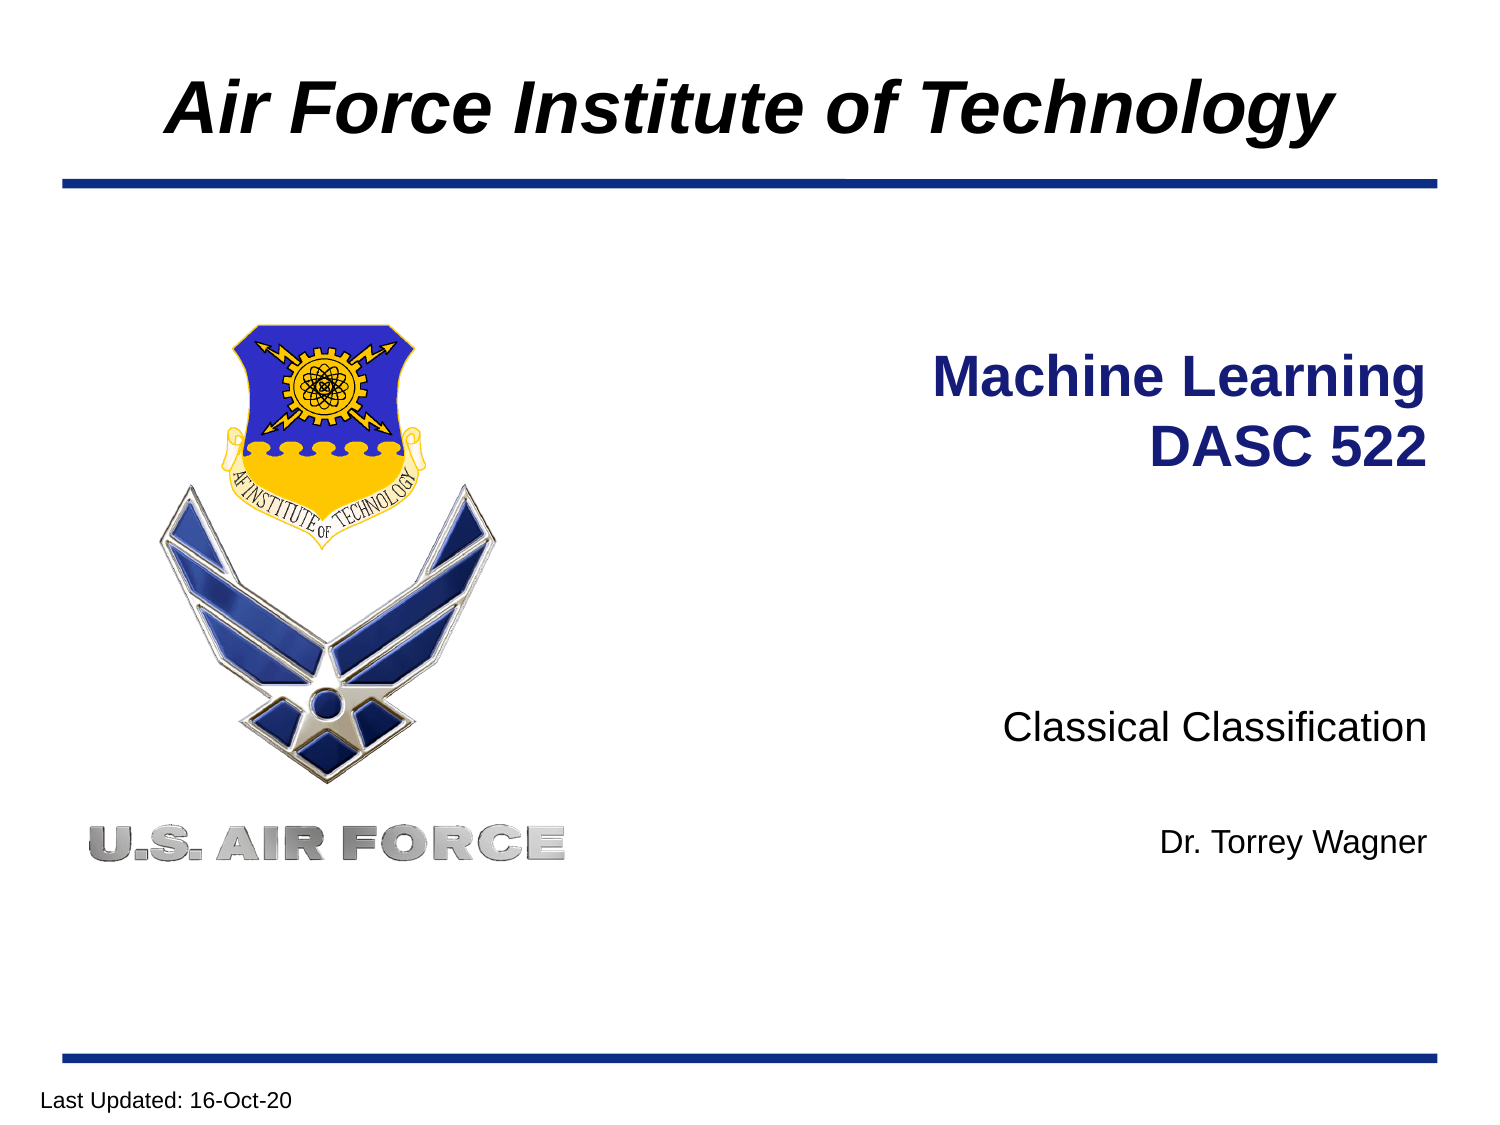

# Machine Learning DASC 522

Classical Classification

Dr. Torrey Wagner